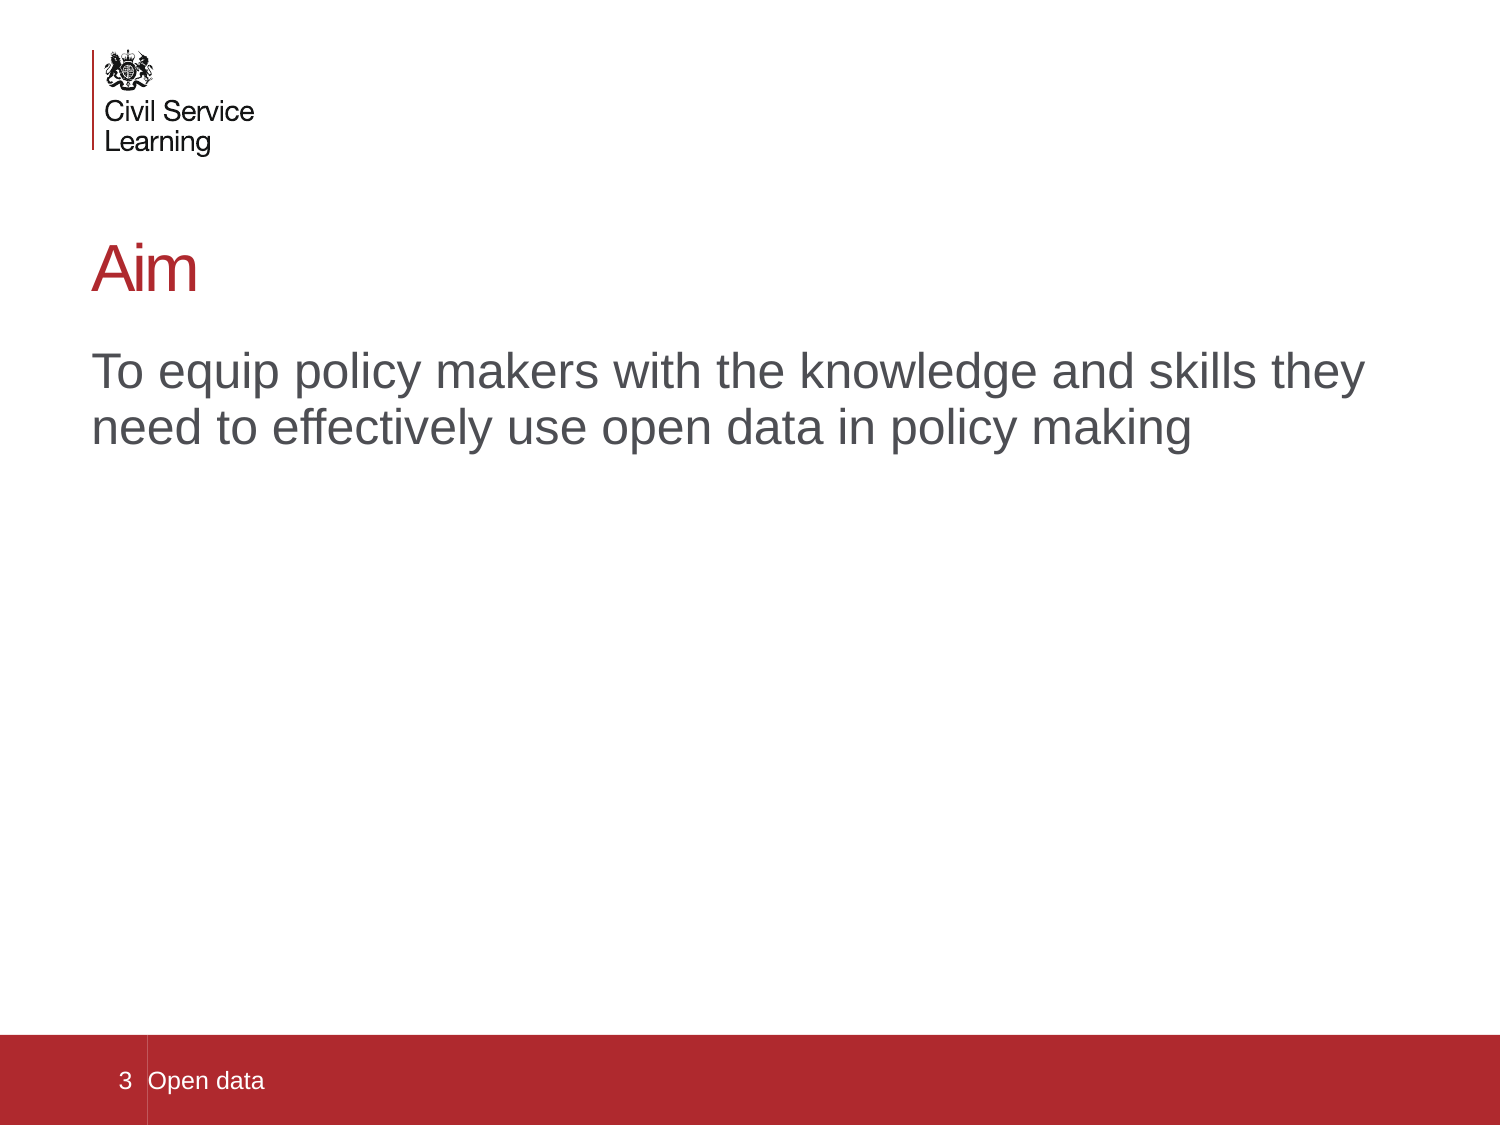

# Aim
To equip policy makers with the knowledge and skills they need to effectively use open data in policy making
3
Open data